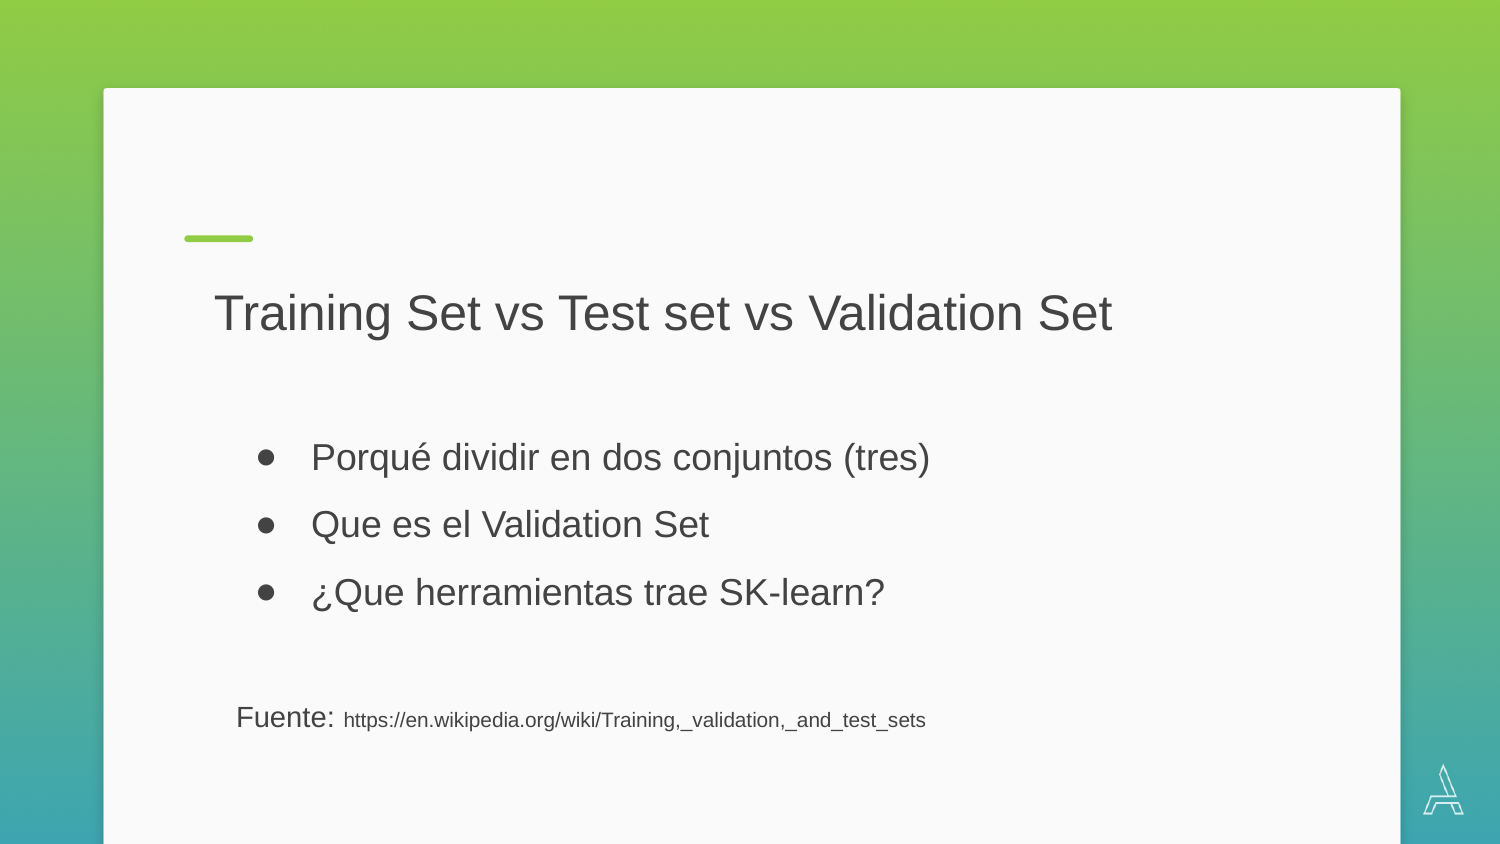

Training Set vs Test set vs Validation Set

Porqué dividir en dos conjuntos (tres)
Que es el Validation Set
¿Que herramientas trae SK-learn?

Fuente: https://en.wikipedia.org/wiki/Training,_validation,_and_test_sets